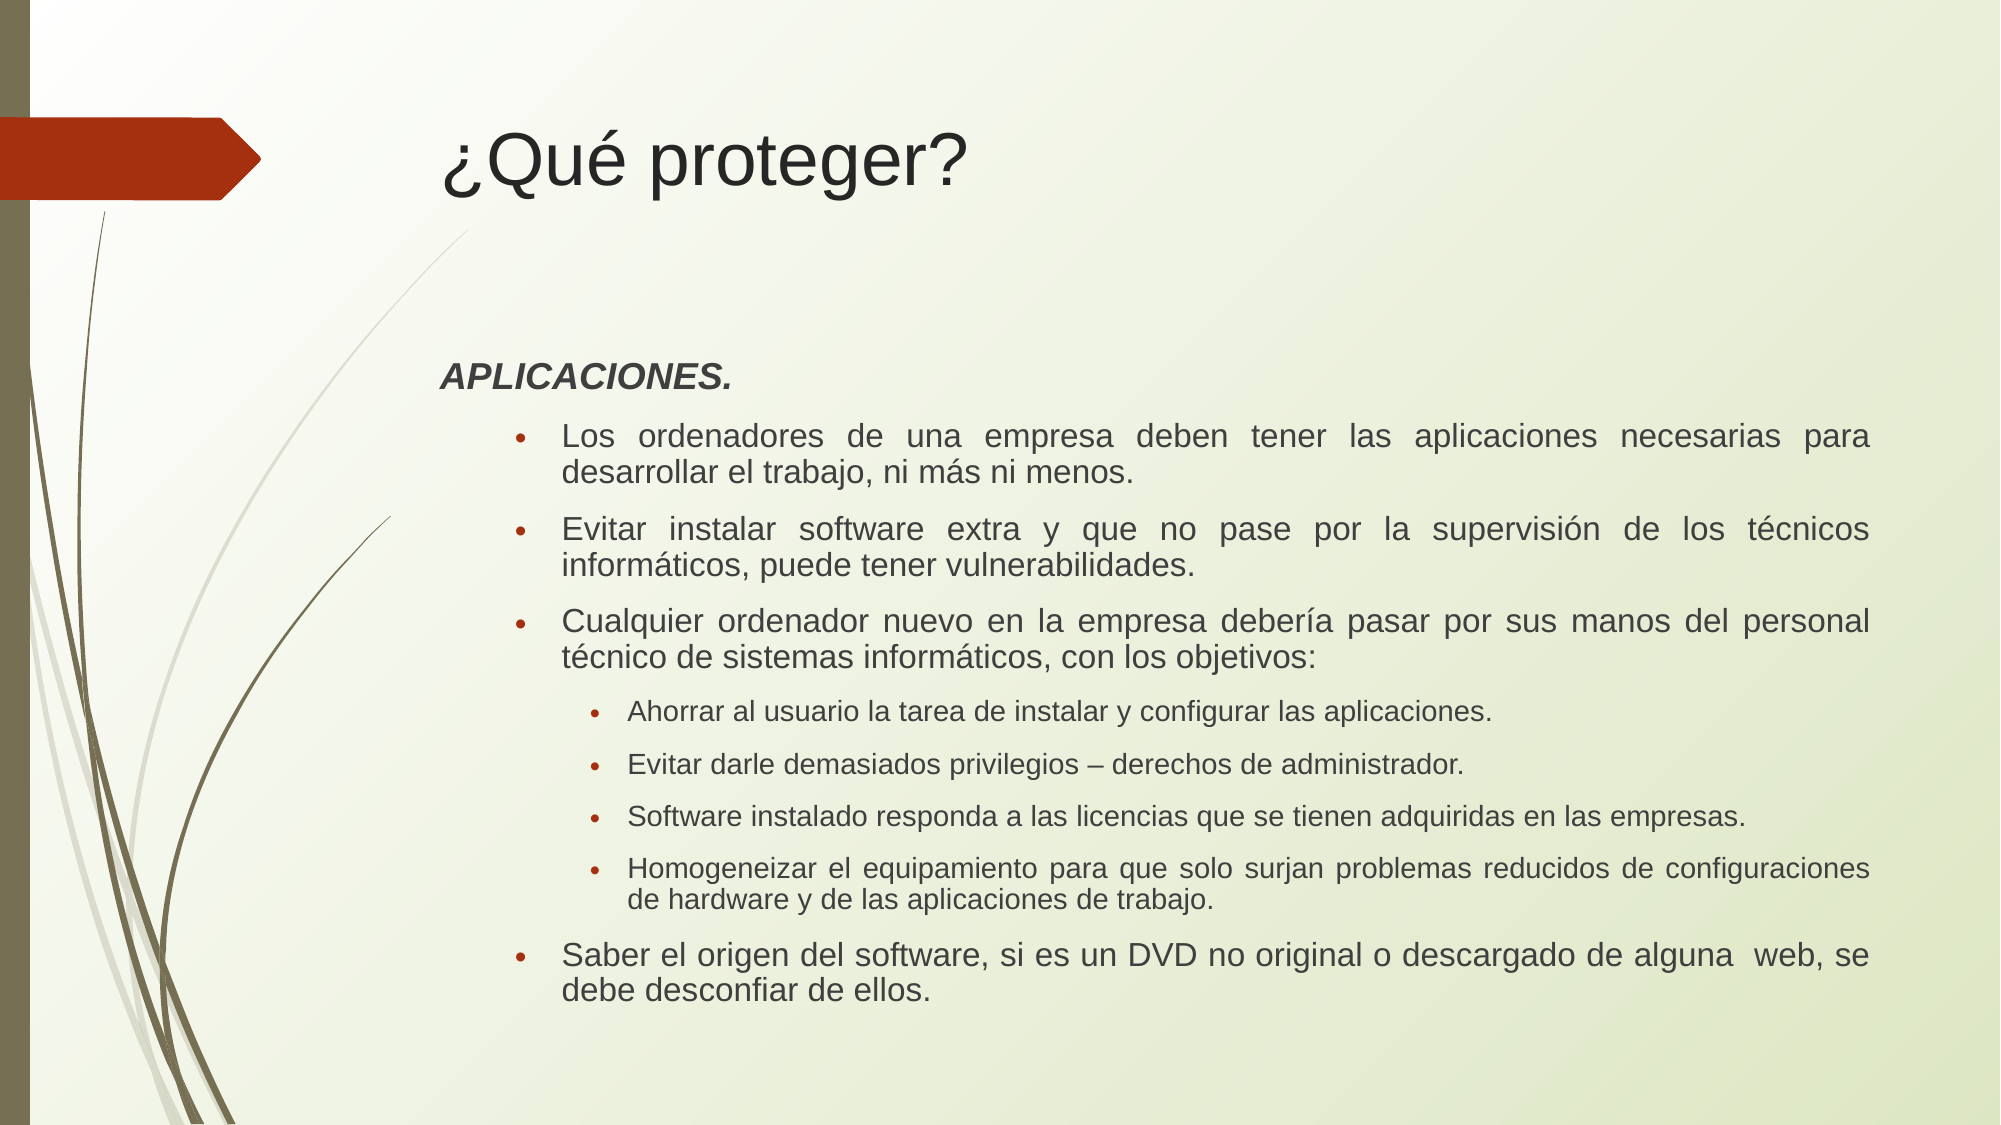

# ¿Qué proteger?
APLICACIONES.
Los ordenadores de una empresa deben tener las aplicaciones necesarias para desarrollar el trabajo, ni más ni menos.
Evitar instalar software extra y que no pase por la supervisión de los técnicos informáticos, puede tener vulnerabilidades.
Cualquier ordenador nuevo en la empresa debería pasar por sus manos del personal técnico de sistemas informáticos, con los objetivos:
Ahorrar al usuario la tarea de instalar y configurar las aplicaciones.
Evitar darle demasiados privilegios – derechos de administrador.
Software instalado responda a las licencias que se tienen adquiridas en las empresas.
Homogeneizar el equipamiento para que solo surjan problemas reducidos de configuraciones de hardware y de las aplicaciones de trabajo.
Saber el origen del software, si es un DVD no original o descargado de alguna  web, se debe desconfiar de ellos.